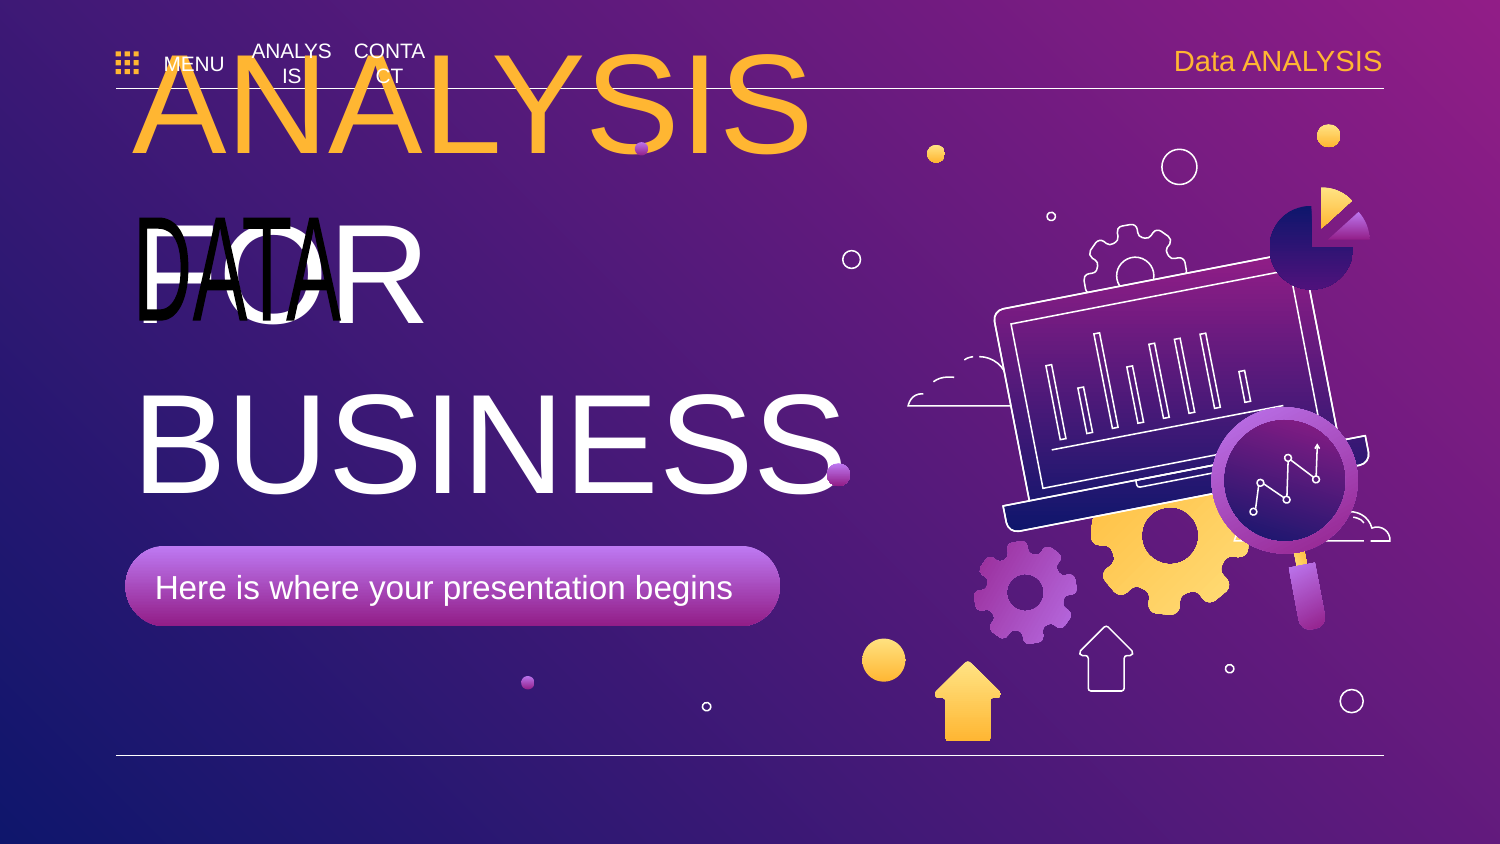

Data ANALYSIS
MENU
ANALYSIS
CONTACT

# ANALYSIS FOR BUSINESS
DATA

Here is where your presentation begins